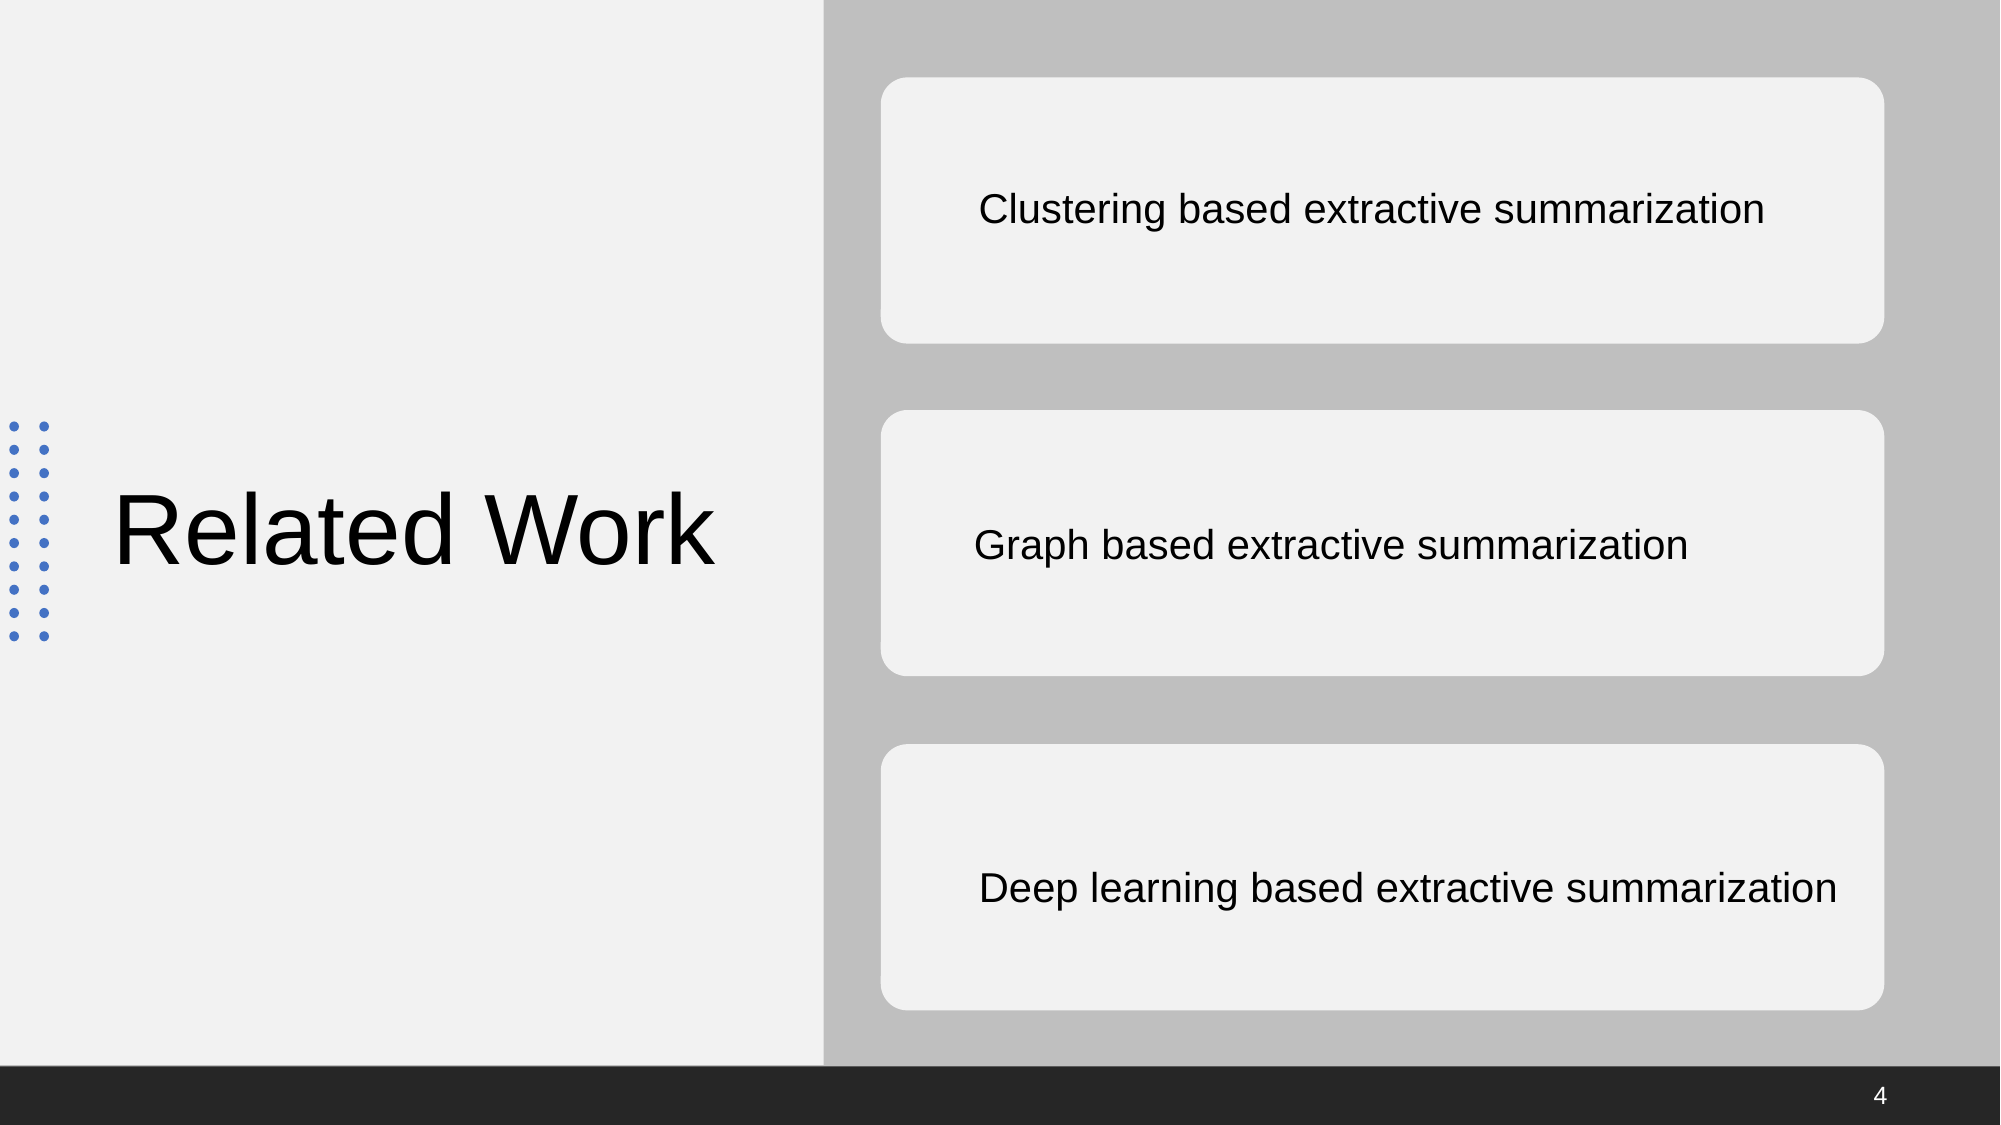

Clustering based extractive summarization
# Related Work

Graph based extractive summarization
Deep learning based extractive summarization
4